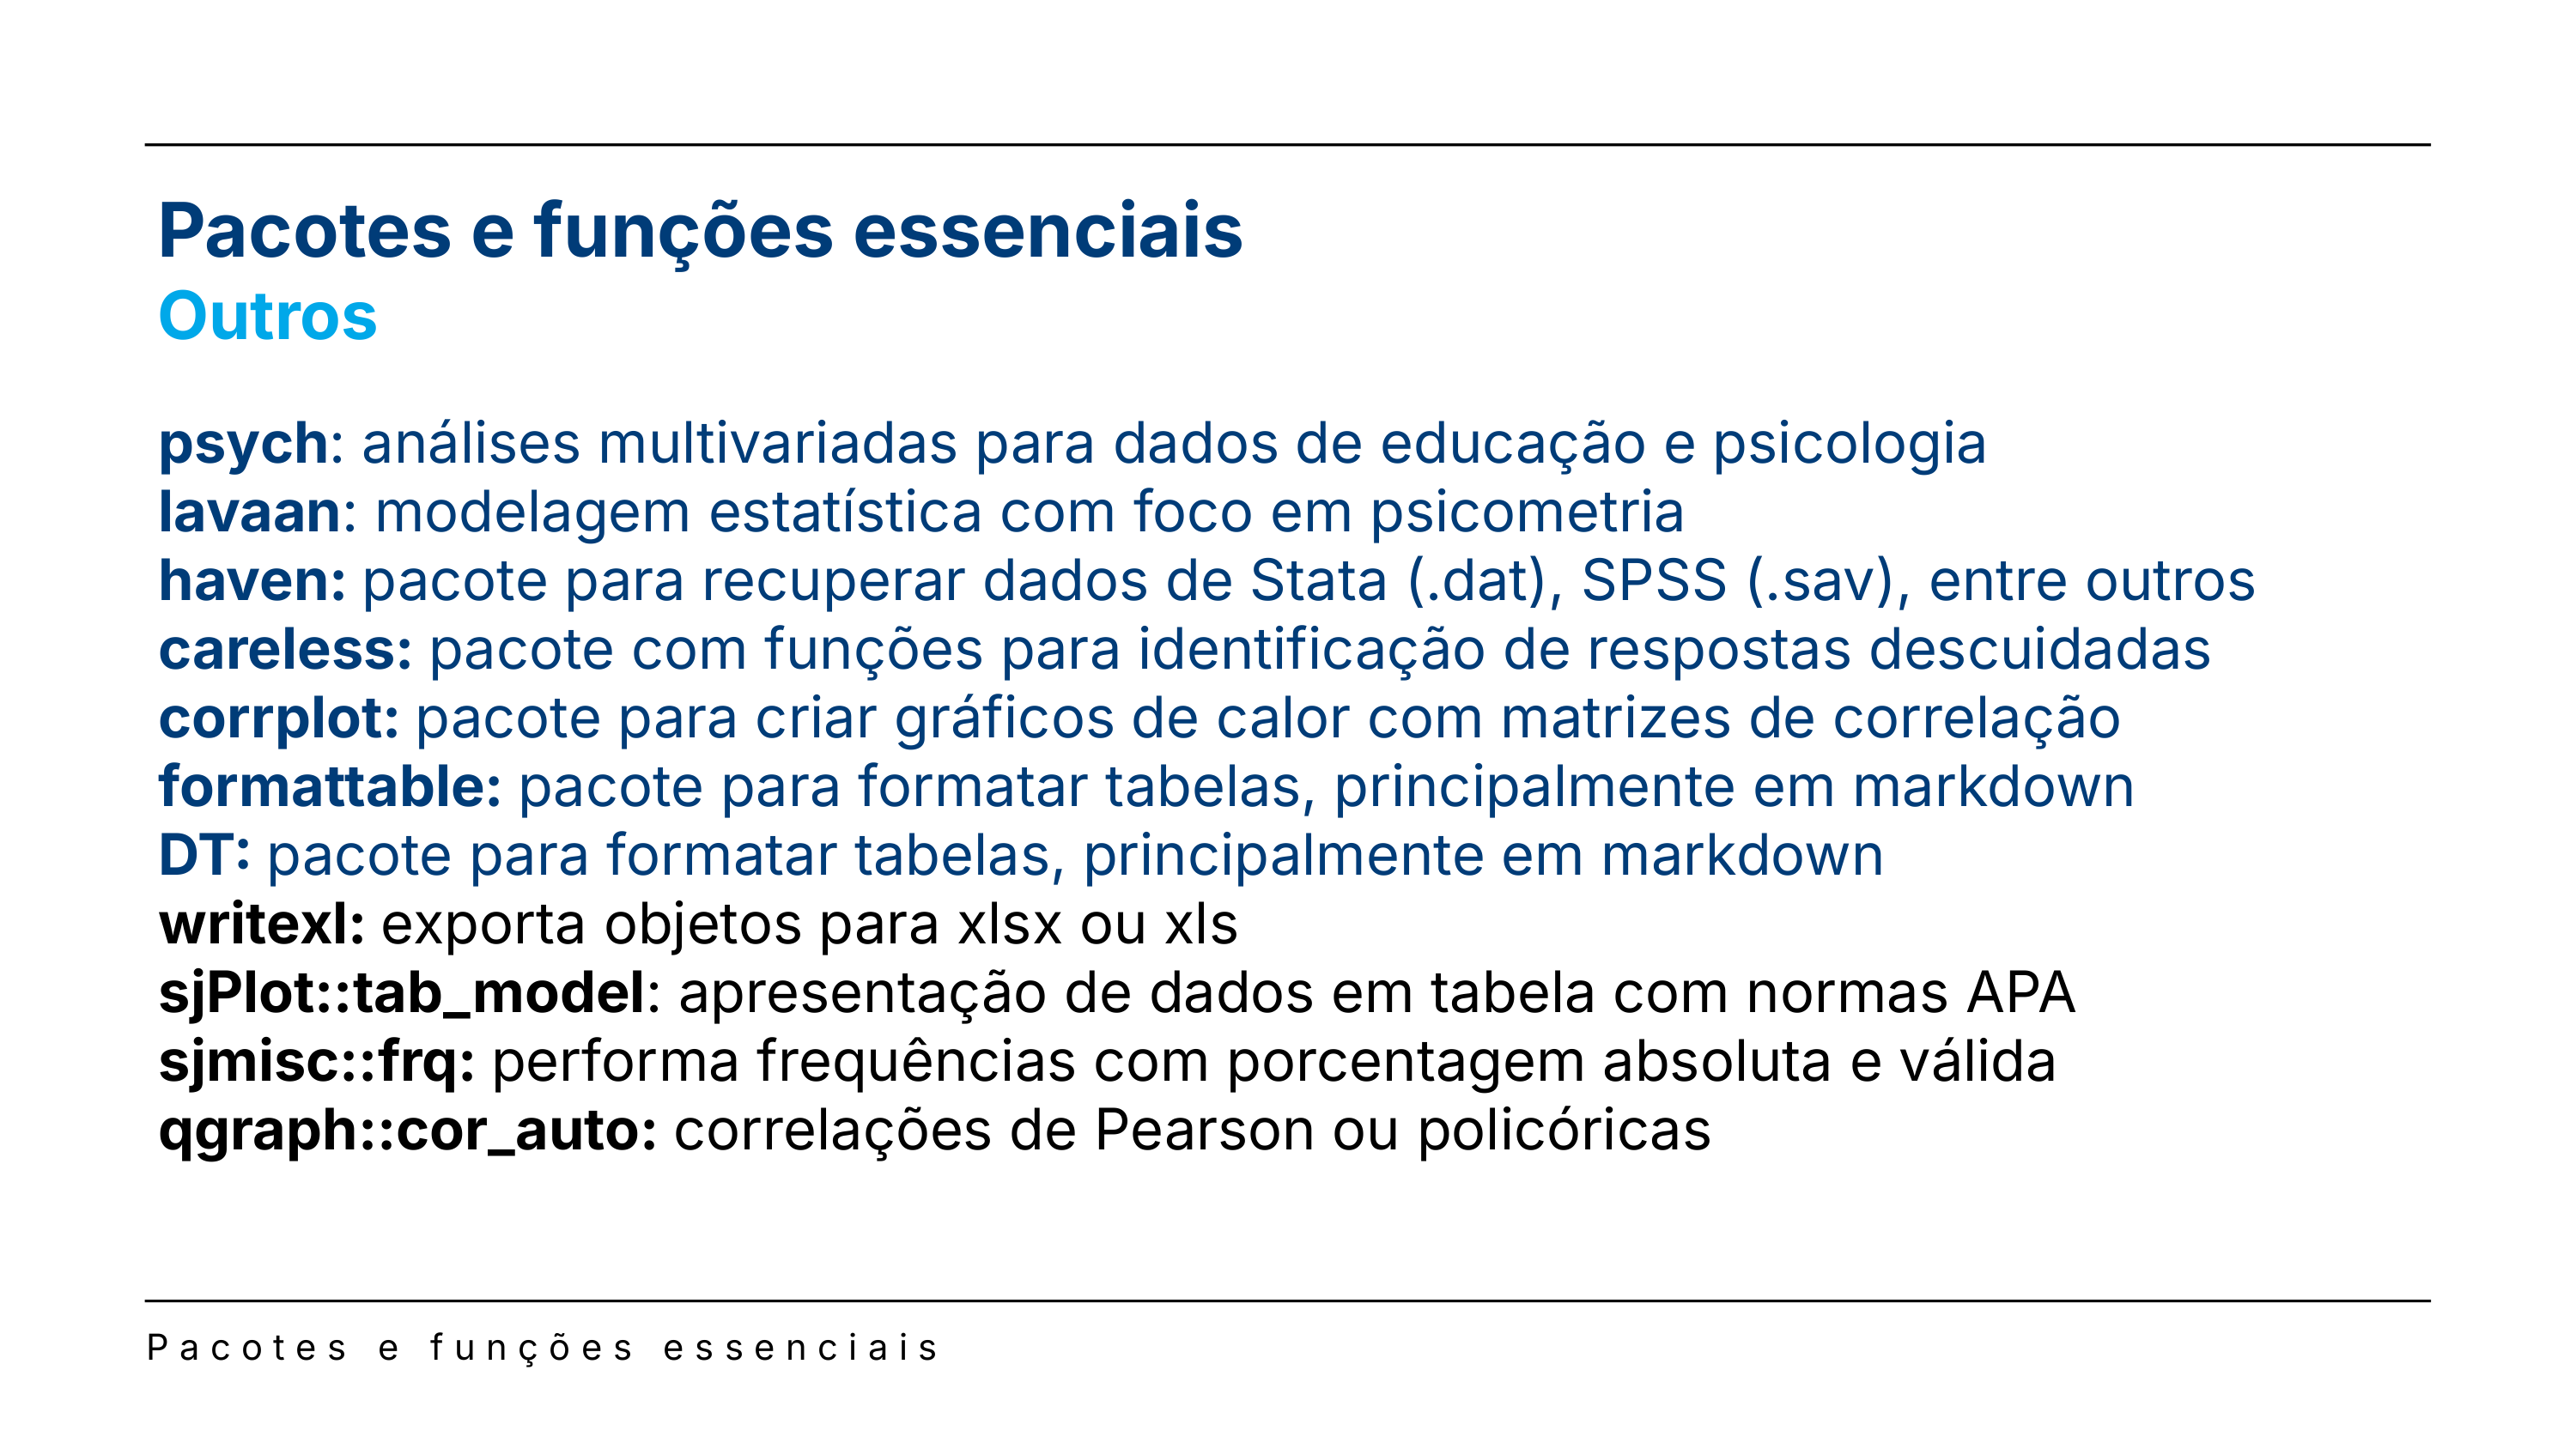

Pacotes e funções essenciais
Outros
psych: análises multivariadas para dados de educação e psicologia
lavaan: modelagem estatística com foco em psicometria
haven: pacote para recuperar dados de Stata (.dat), SPSS (.sav), entre outros
careless: pacote com funções para identificação de respostas descuidadas
corrplot: pacote para criar gráficos de calor com matrizes de correlação
formattable: pacote para formatar tabelas, principalmente em markdown
DT: pacote para formatar tabelas, principalmente em markdown
writexl: exporta objetos para xlsx ou xls
sjPlot::tab_model: apresentação de dados em tabela com normas APA
sjmisc::frq: performa frequências com porcentagem absoluta e válida
qgraph::cor_auto: correlações de Pearson ou policóricas

Pacotes e funções essenciais